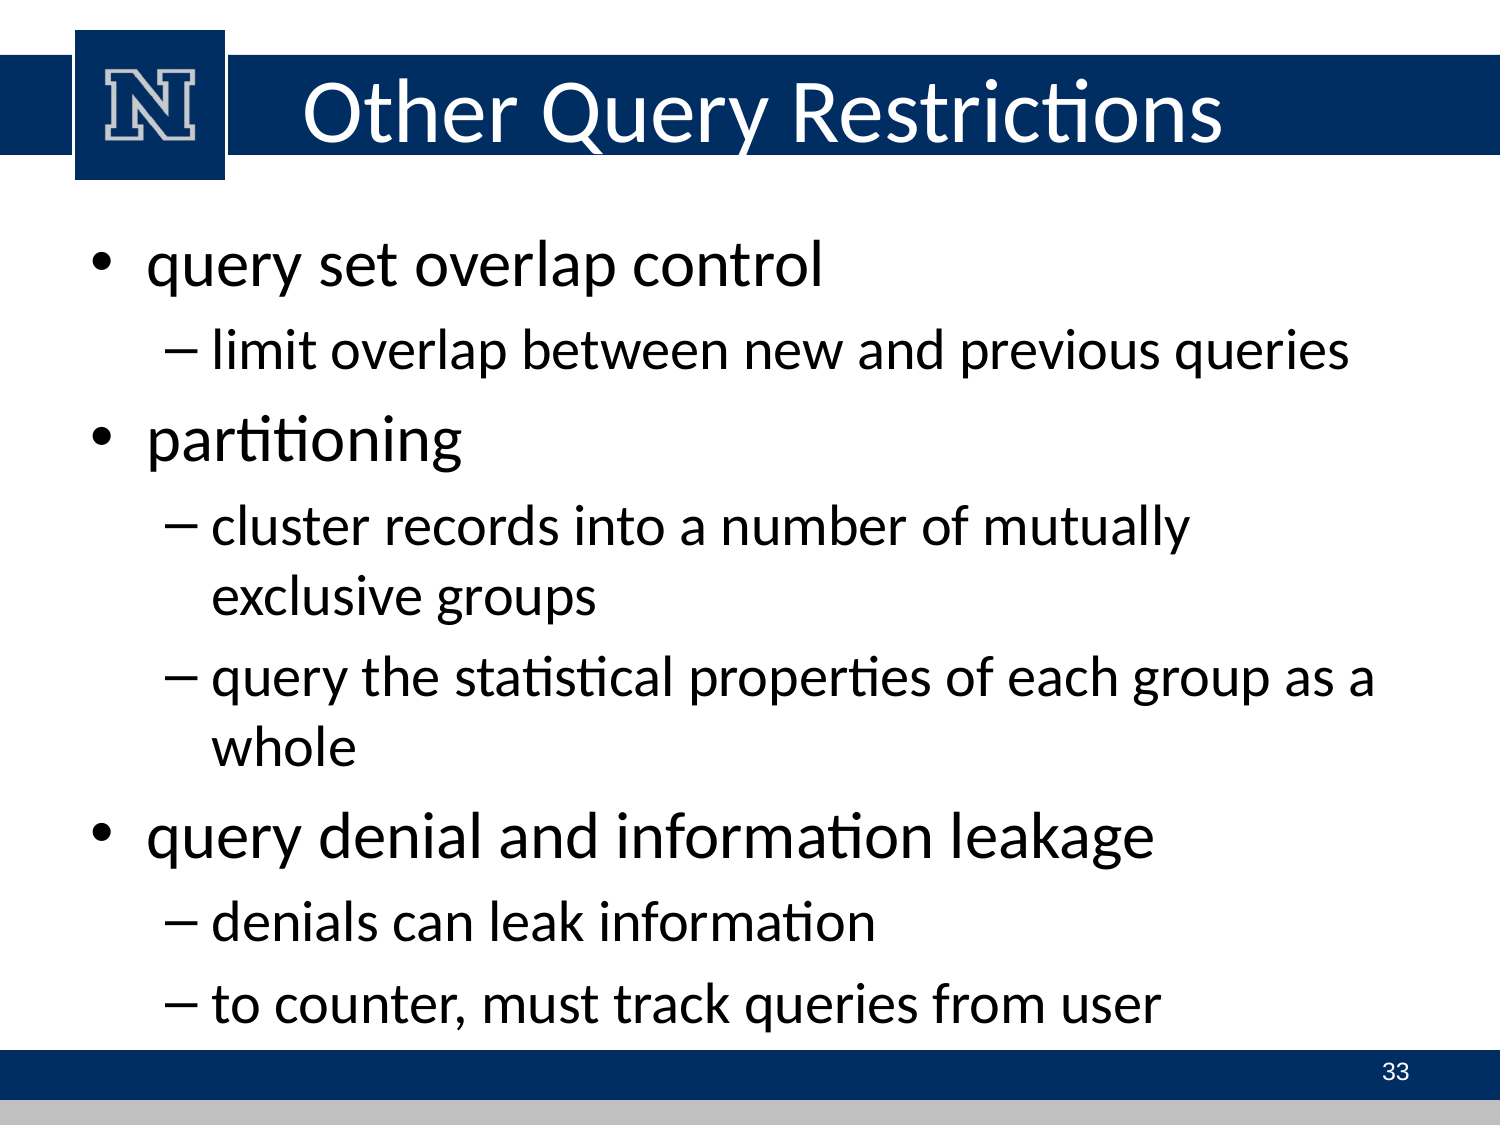

# Other Query Restrictions
query set overlap control
limit overlap between new and previous queries
partitioning
cluster records into a number of mutually exclusive groups
query the statistical properties of each group as a whole
query denial and information leakage
denials can leak information
to counter, must track queries from user
33